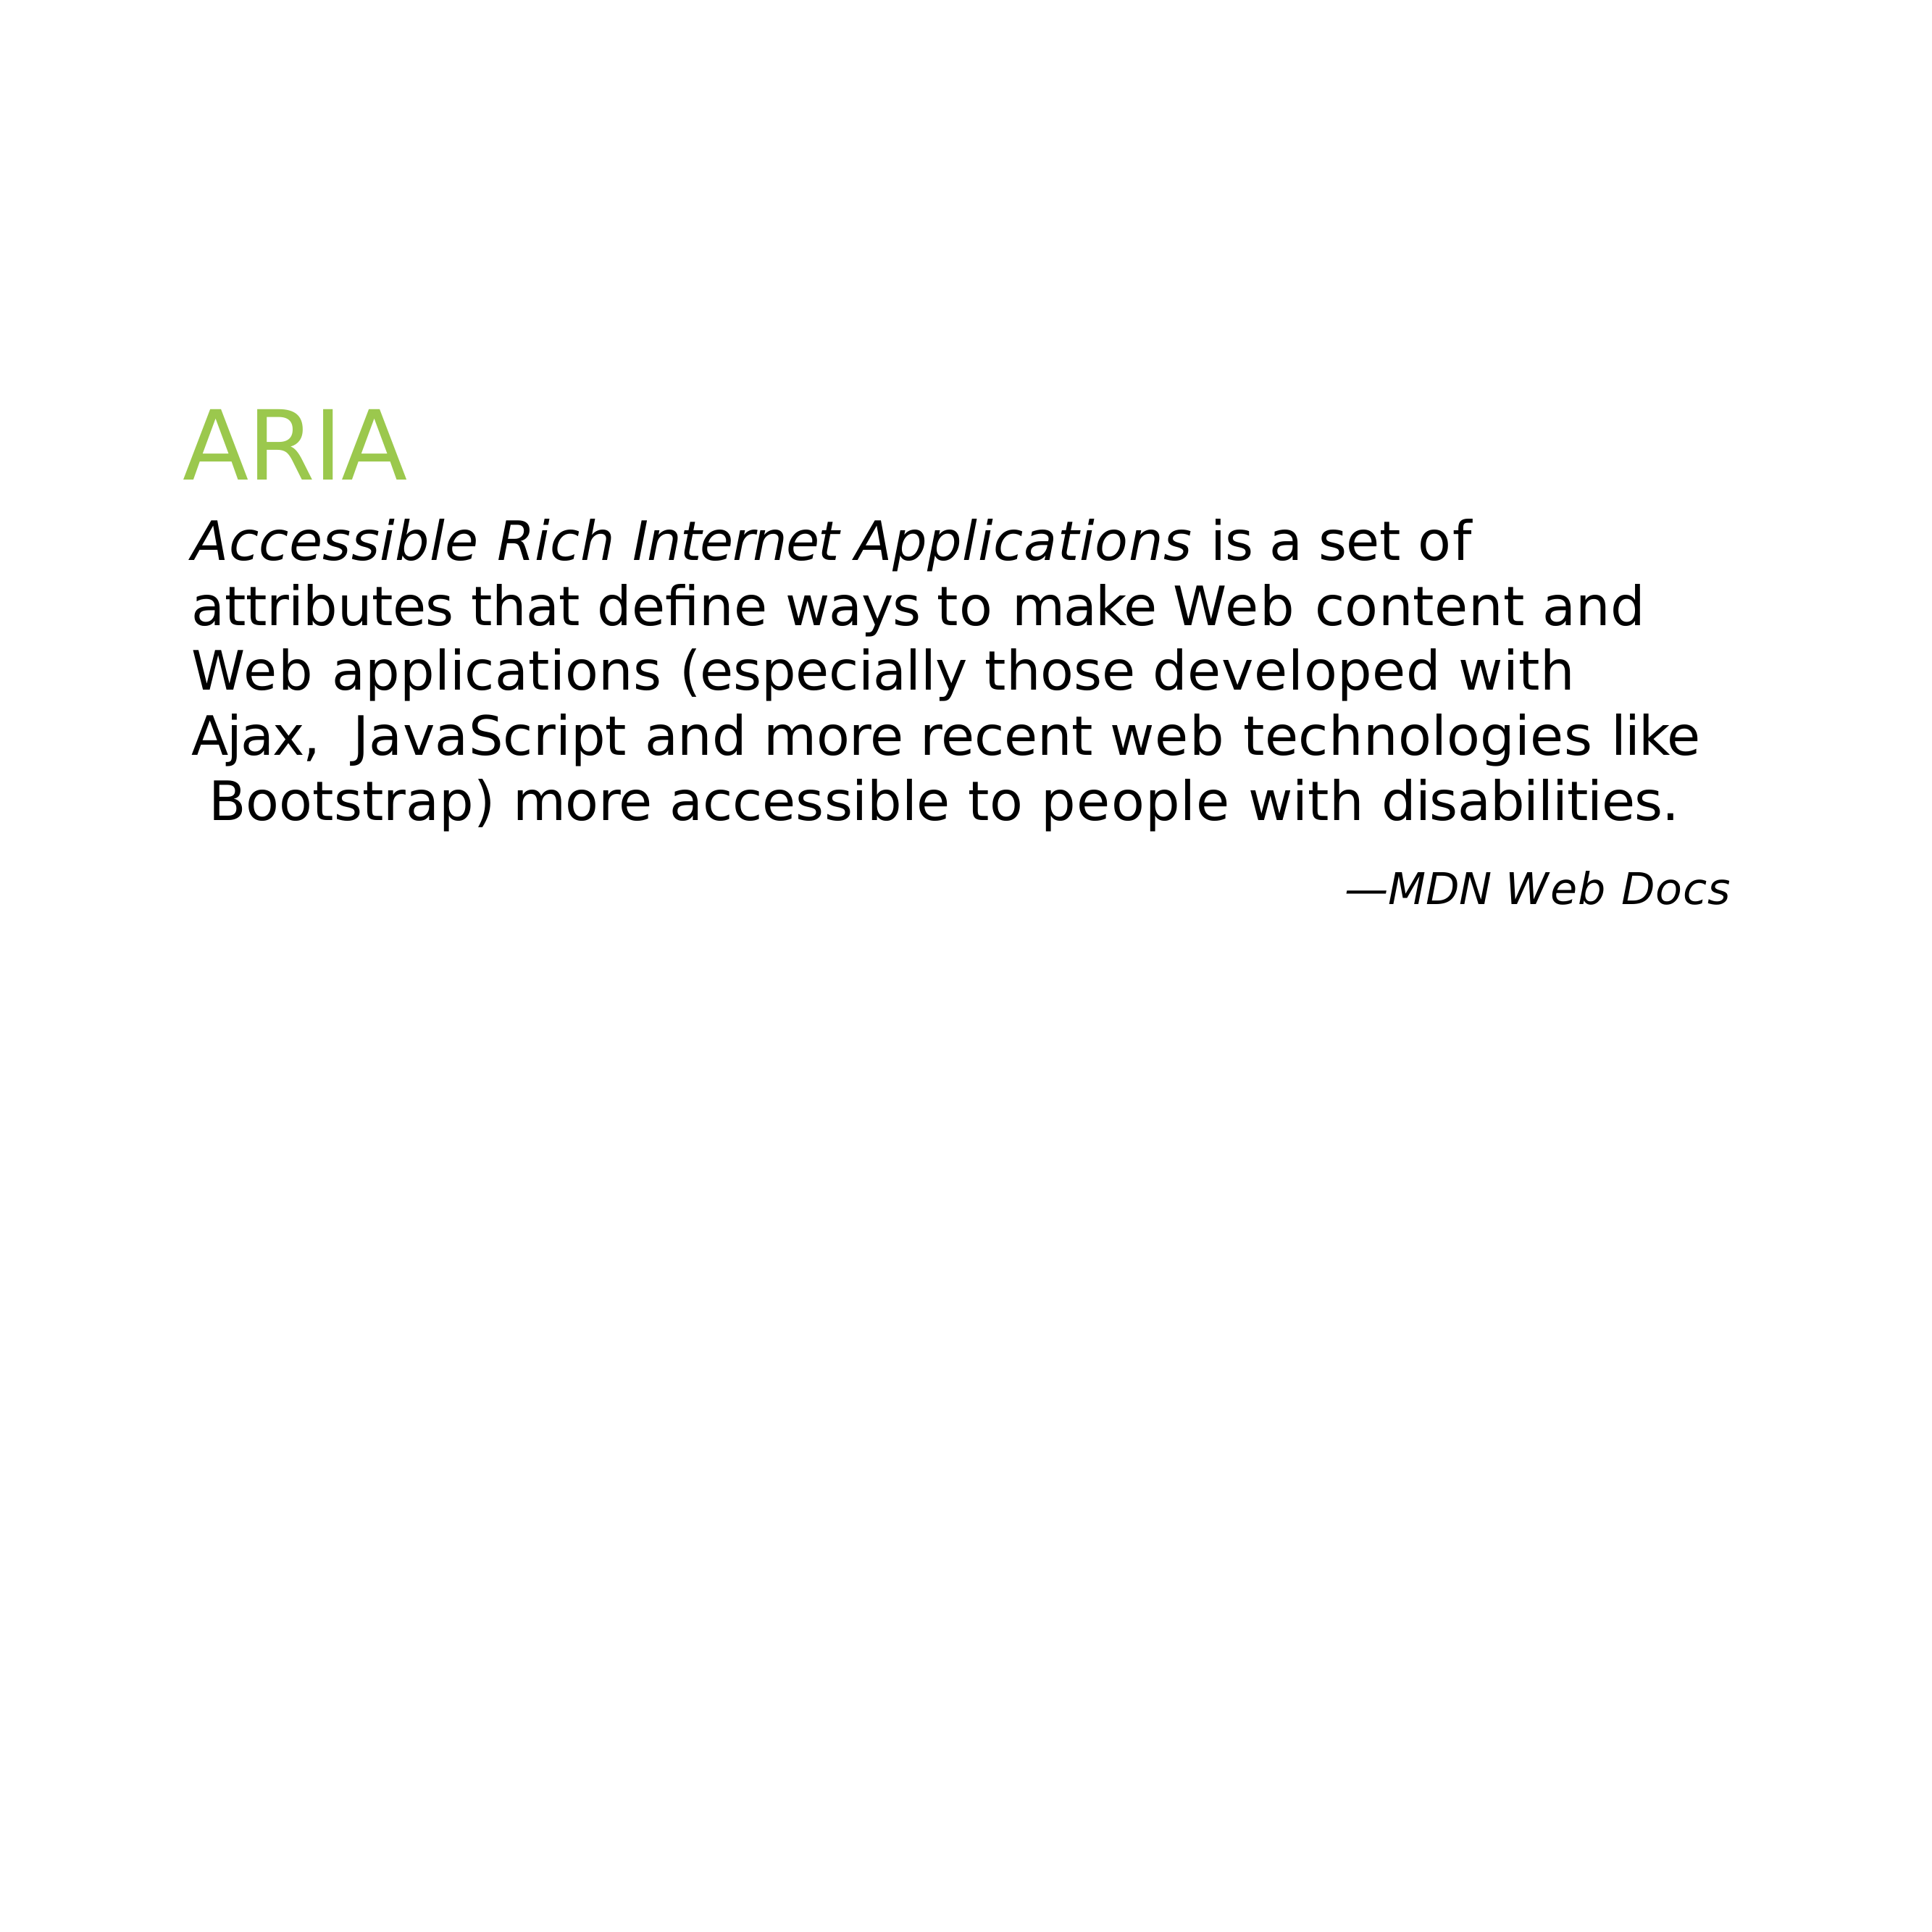

# ARIA
Accessible Rich Internet Applications is a set of  attributes that define ways to make Web content and  Web applications (especially those developed with Ajax,  JavaScript and more recent web technologies like  Bootstrap) more accessible to people with disabilities.
—MDN Web Docs
12